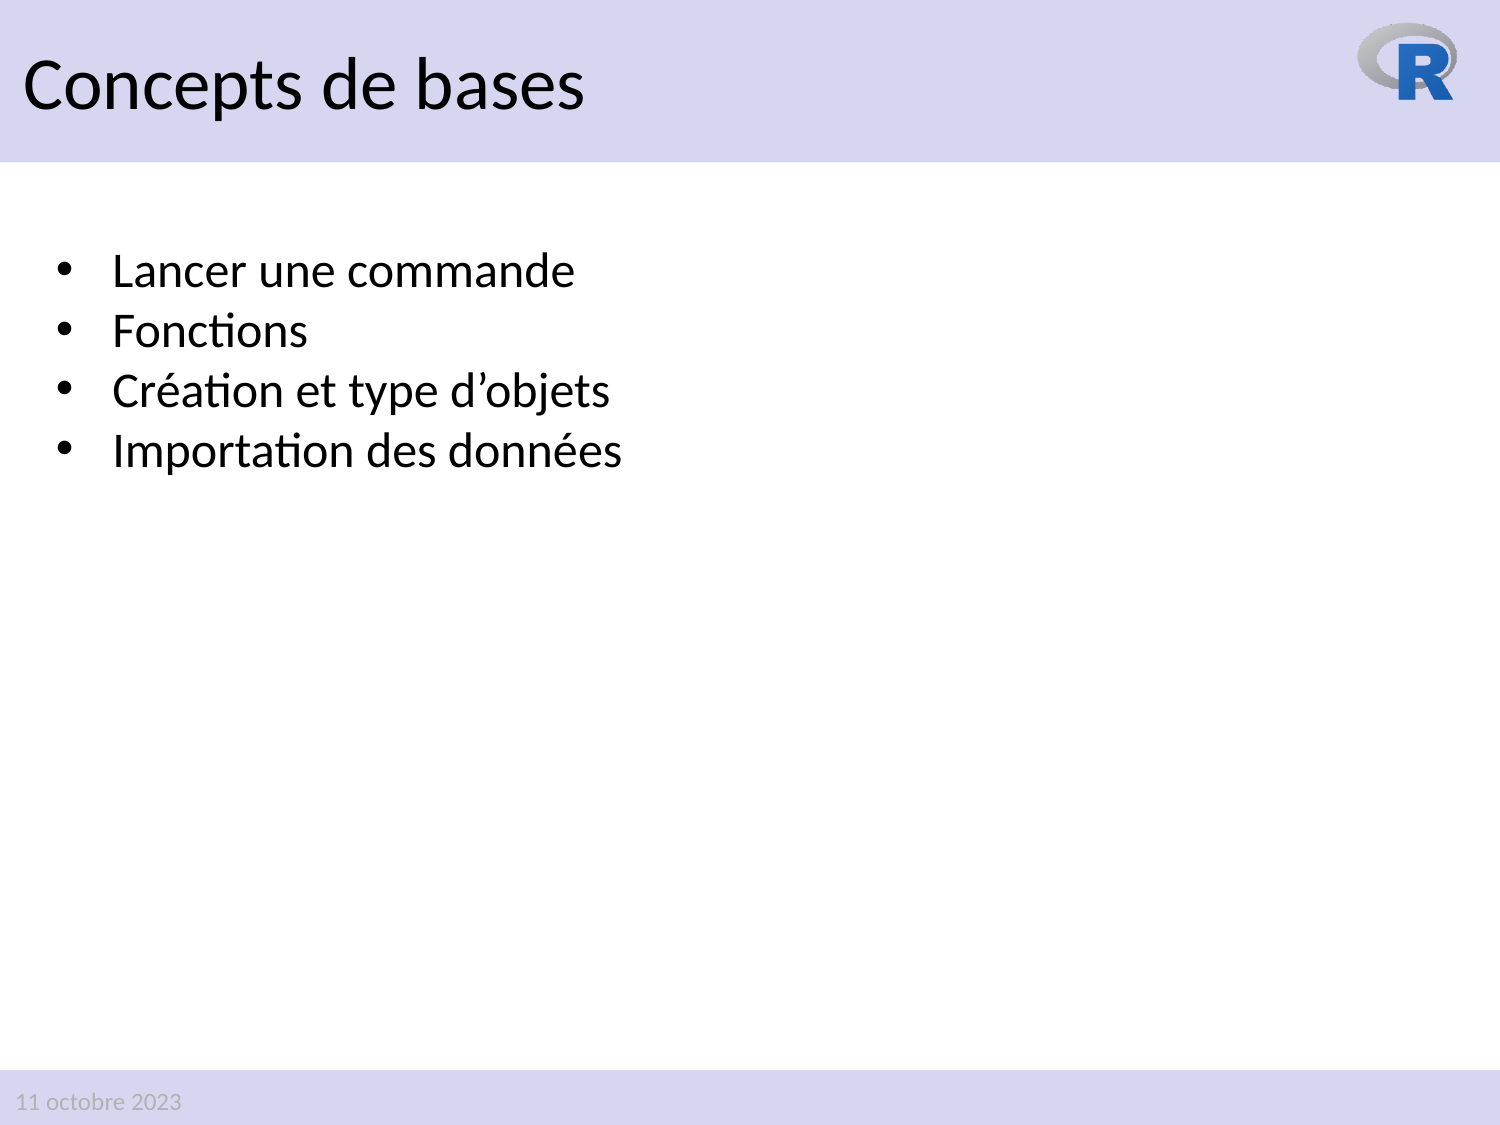

Concepts de bases
Lancer une commande
Fonctions
Création et type d’objets
Importation des données
11 octobre 2023
16